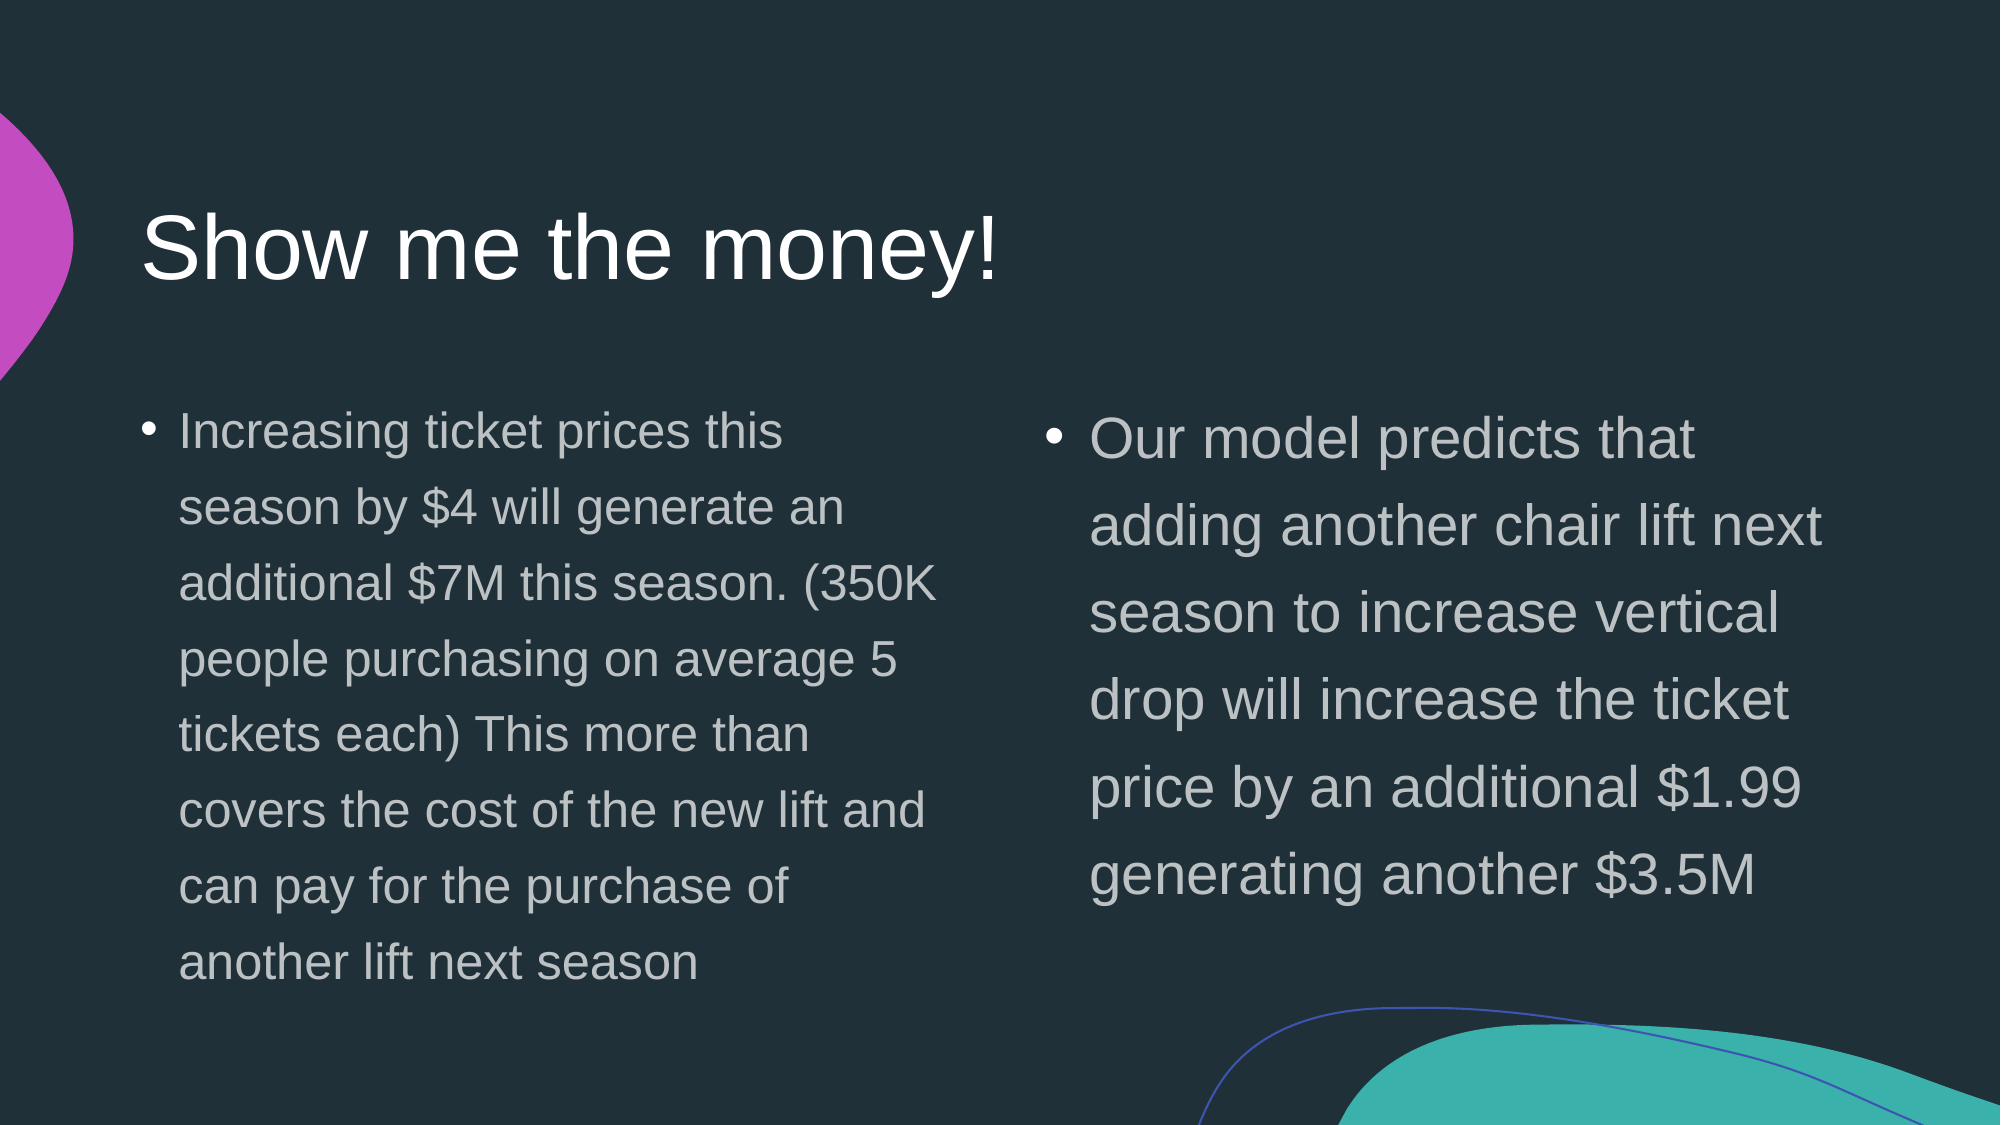

# Show me the money!
Increasing ticket prices this season by $4 will generate an additional $7M this season. (350K people purchasing on average 5 tickets each) This more than covers the cost of the new lift and can pay for the purchase of another lift next season
Our model predicts that adding another chair lift next season to increase vertical drop will increase the ticket price by an additional $1.99 generating another $3.5M